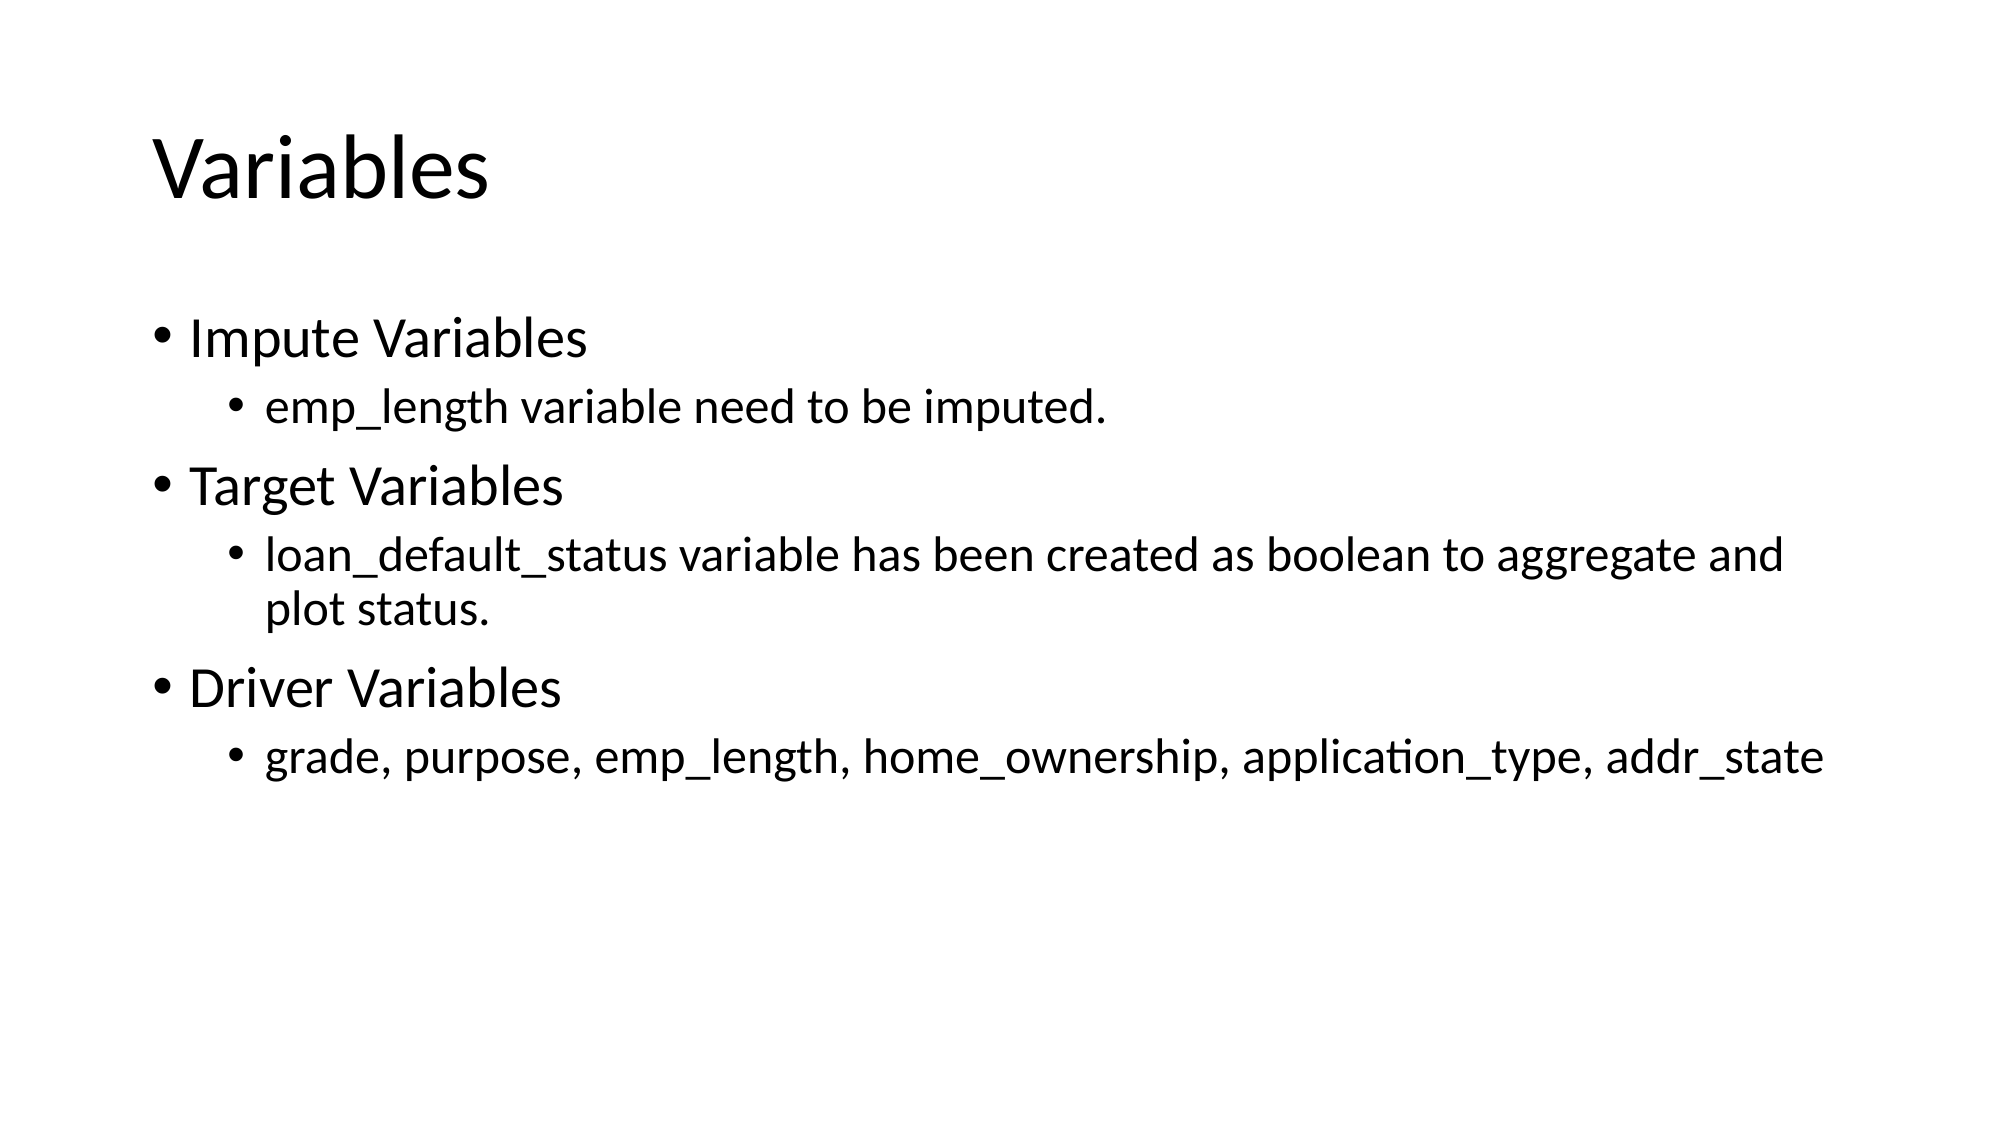

# Variables
Impute Variables
emp_length variable need to be imputed.
Target Variables
loan_default_status variable has been created as boolean to aggregate and plot status.
Driver Variables
grade, purpose, emp_length, home_ownership, application_type, addr_state